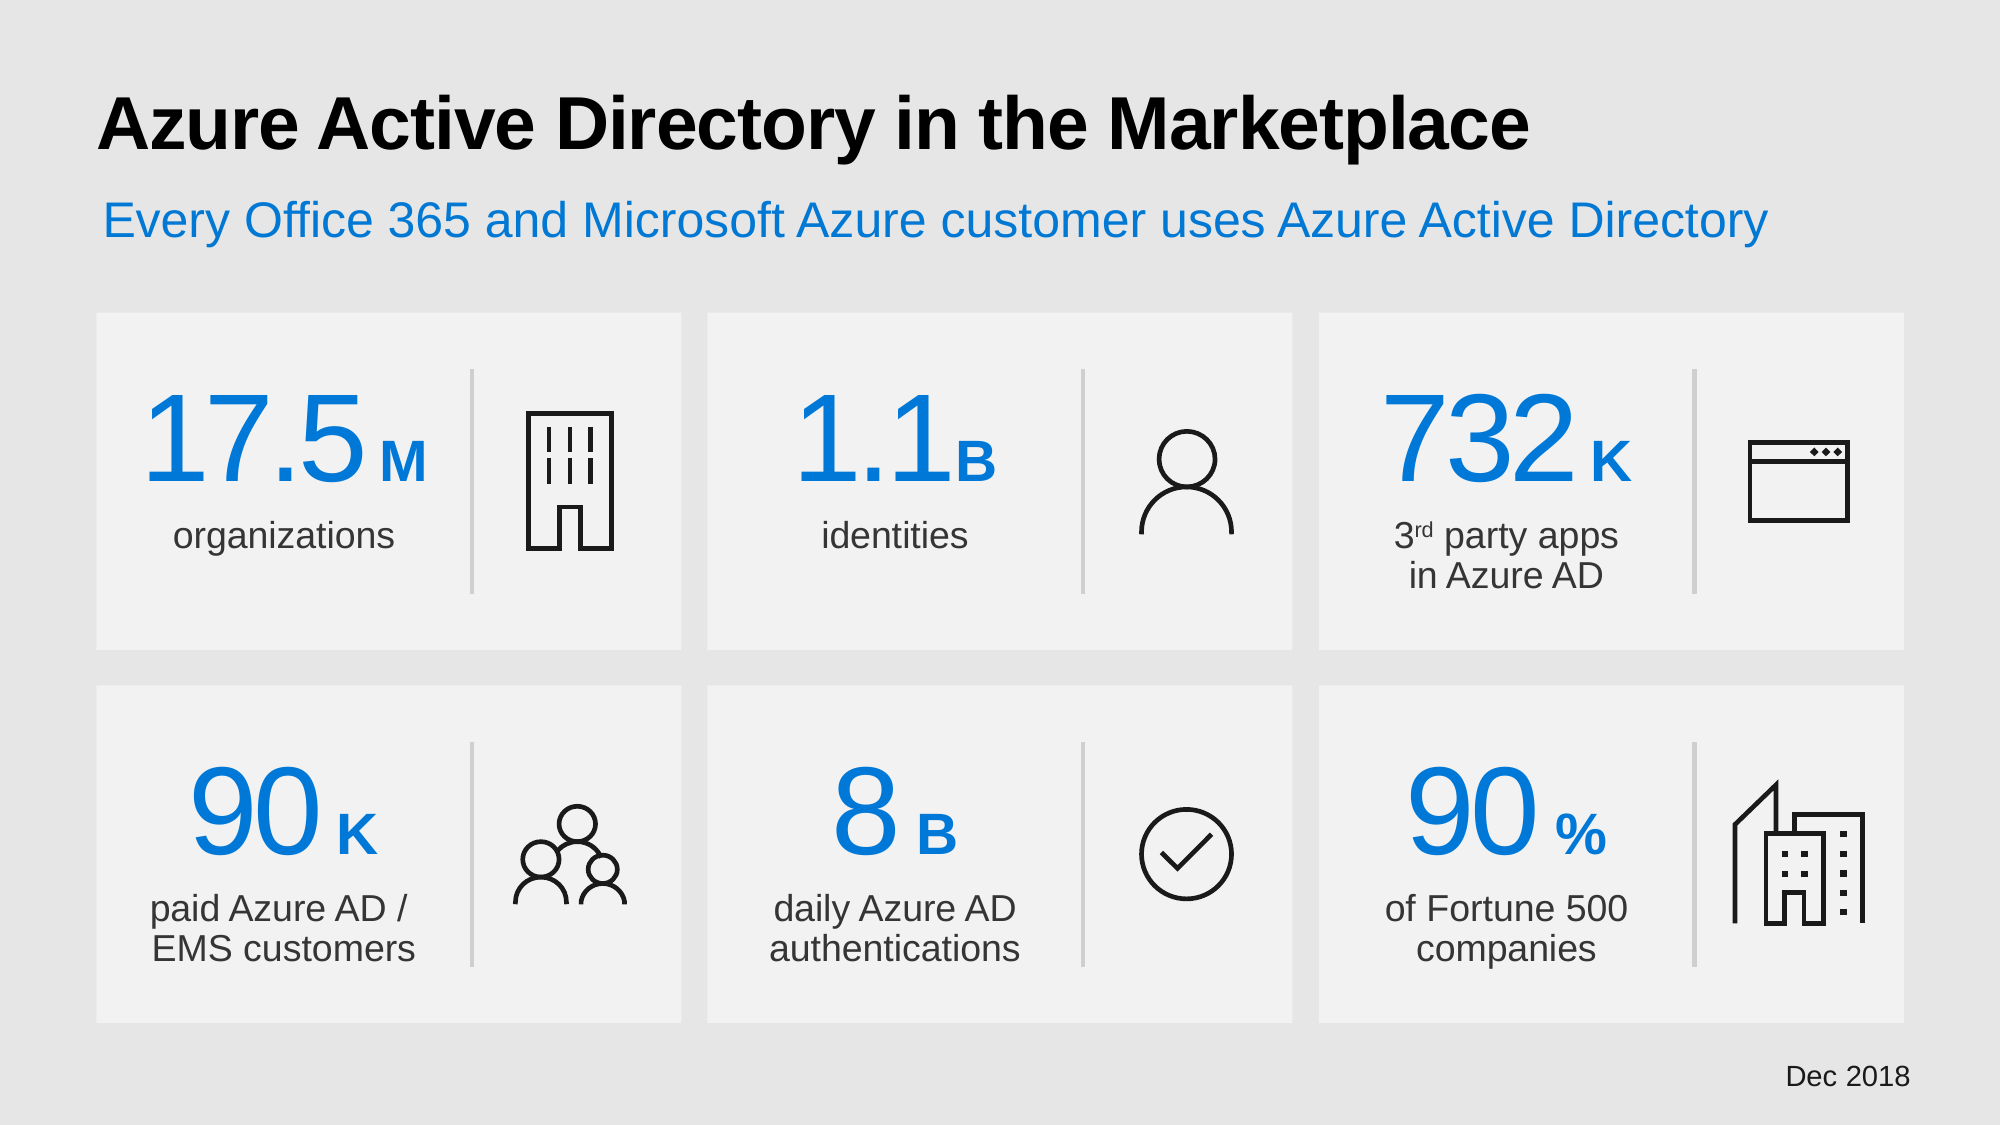

# Azure Active Directory in the Marketplace
Every Office 365 and Microsoft Azure customer uses Azure Active Directory

17.5 M
1.1B
732 K

organizations
identities
3rd party apps
in Azure AD

90 K
8 B
90 %

paid Azure AD /
EMS customers
daily Azure AD authentications
of Fortune 500 companies
Dec 2018